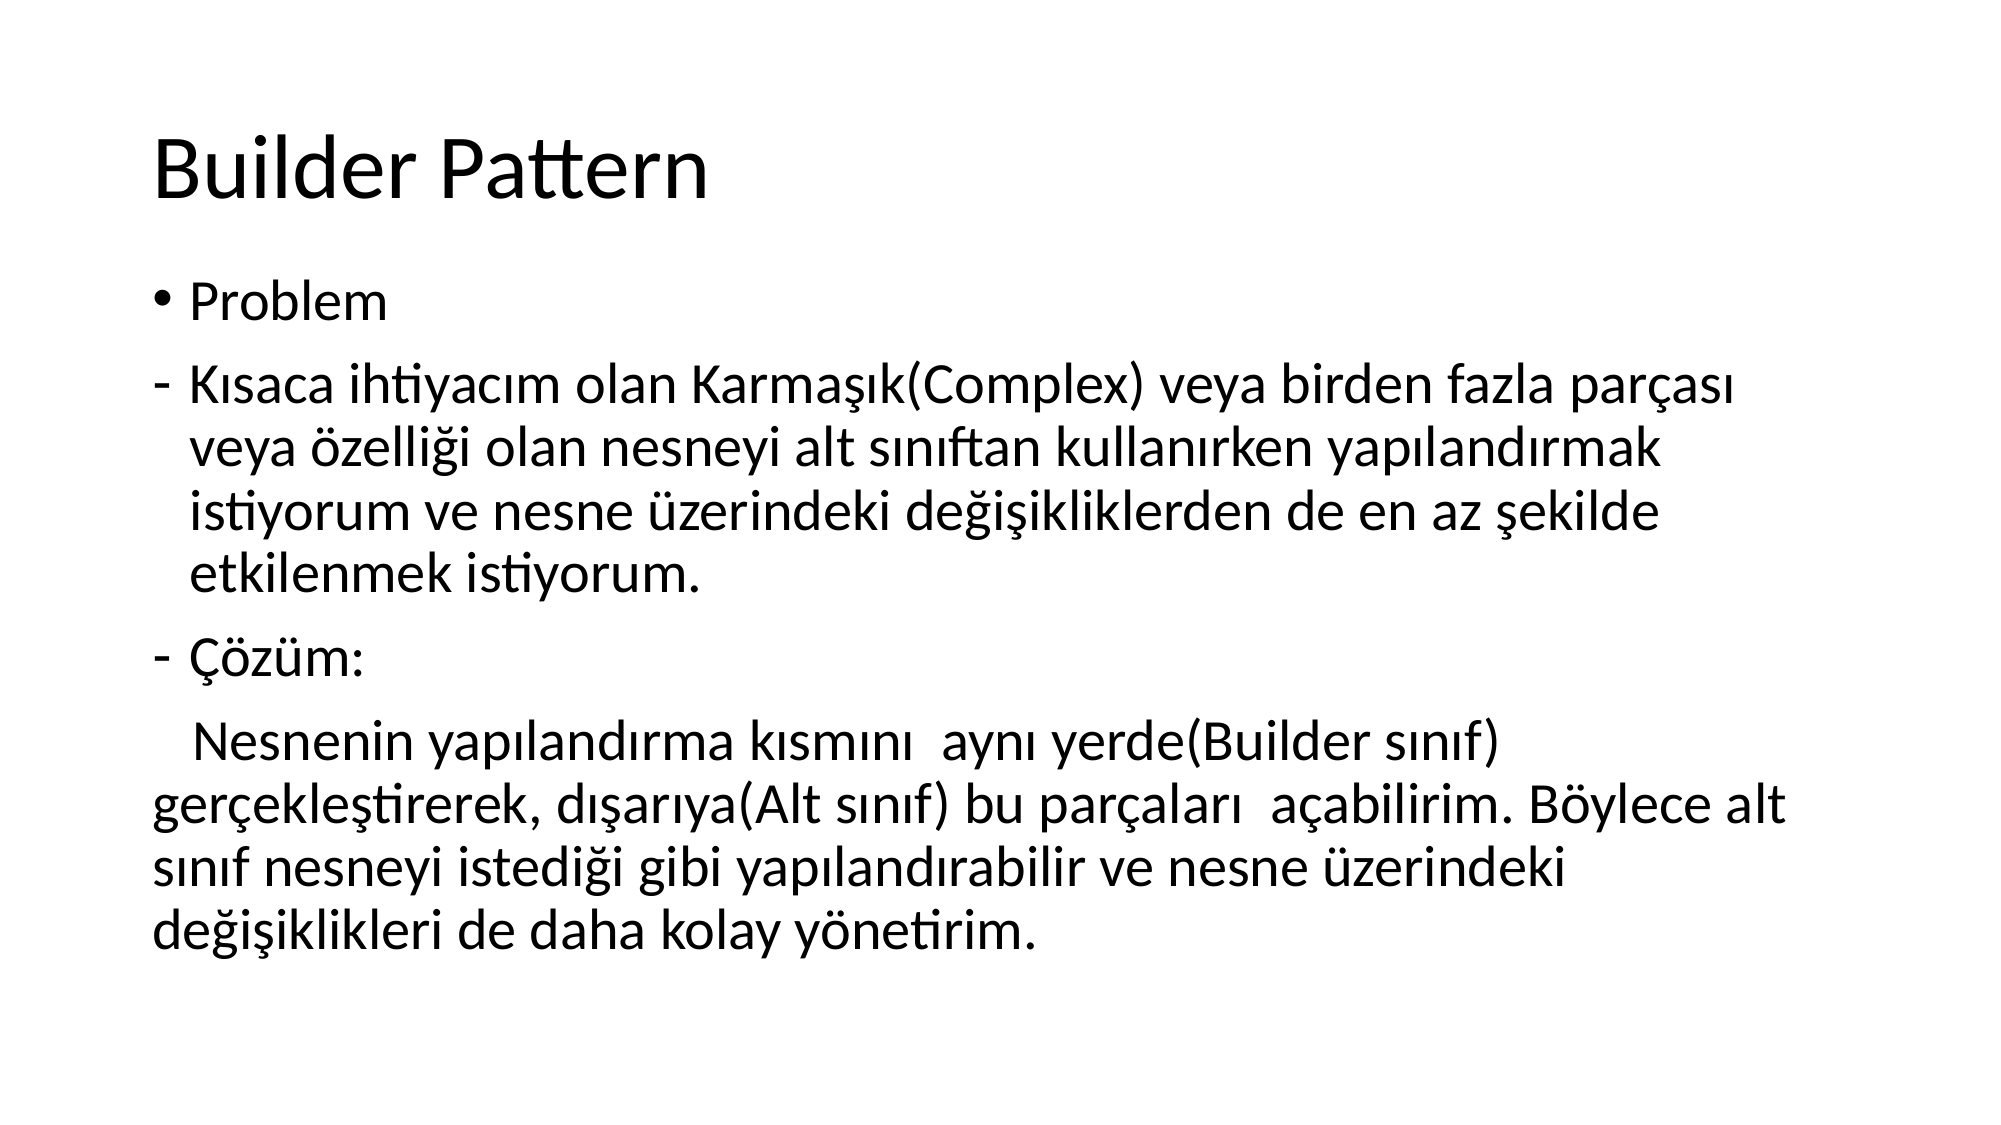

# Builder Pattern
Problem
Kısaca ihtiyacım olan Karmaşık(Complex) veya birden fazla parçası veya özelliği olan nesneyi alt sınıftan kullanırken yapılandırmak istiyorum ve nesne üzerindeki değişikliklerden de en az şekilde etkilenmek istiyorum.
Çözüm:
   Nesnenin yapılandırma kısmını  aynı yerde(Builder sınıf) gerçekleştirerek, dışarıya(Alt sınıf) bu parçaları  açabilirim. Böylece alt sınıf nesneyi istediği gibi yapılandırabilir ve nesne üzerindeki değişiklikleri de daha kolay yönetirim.